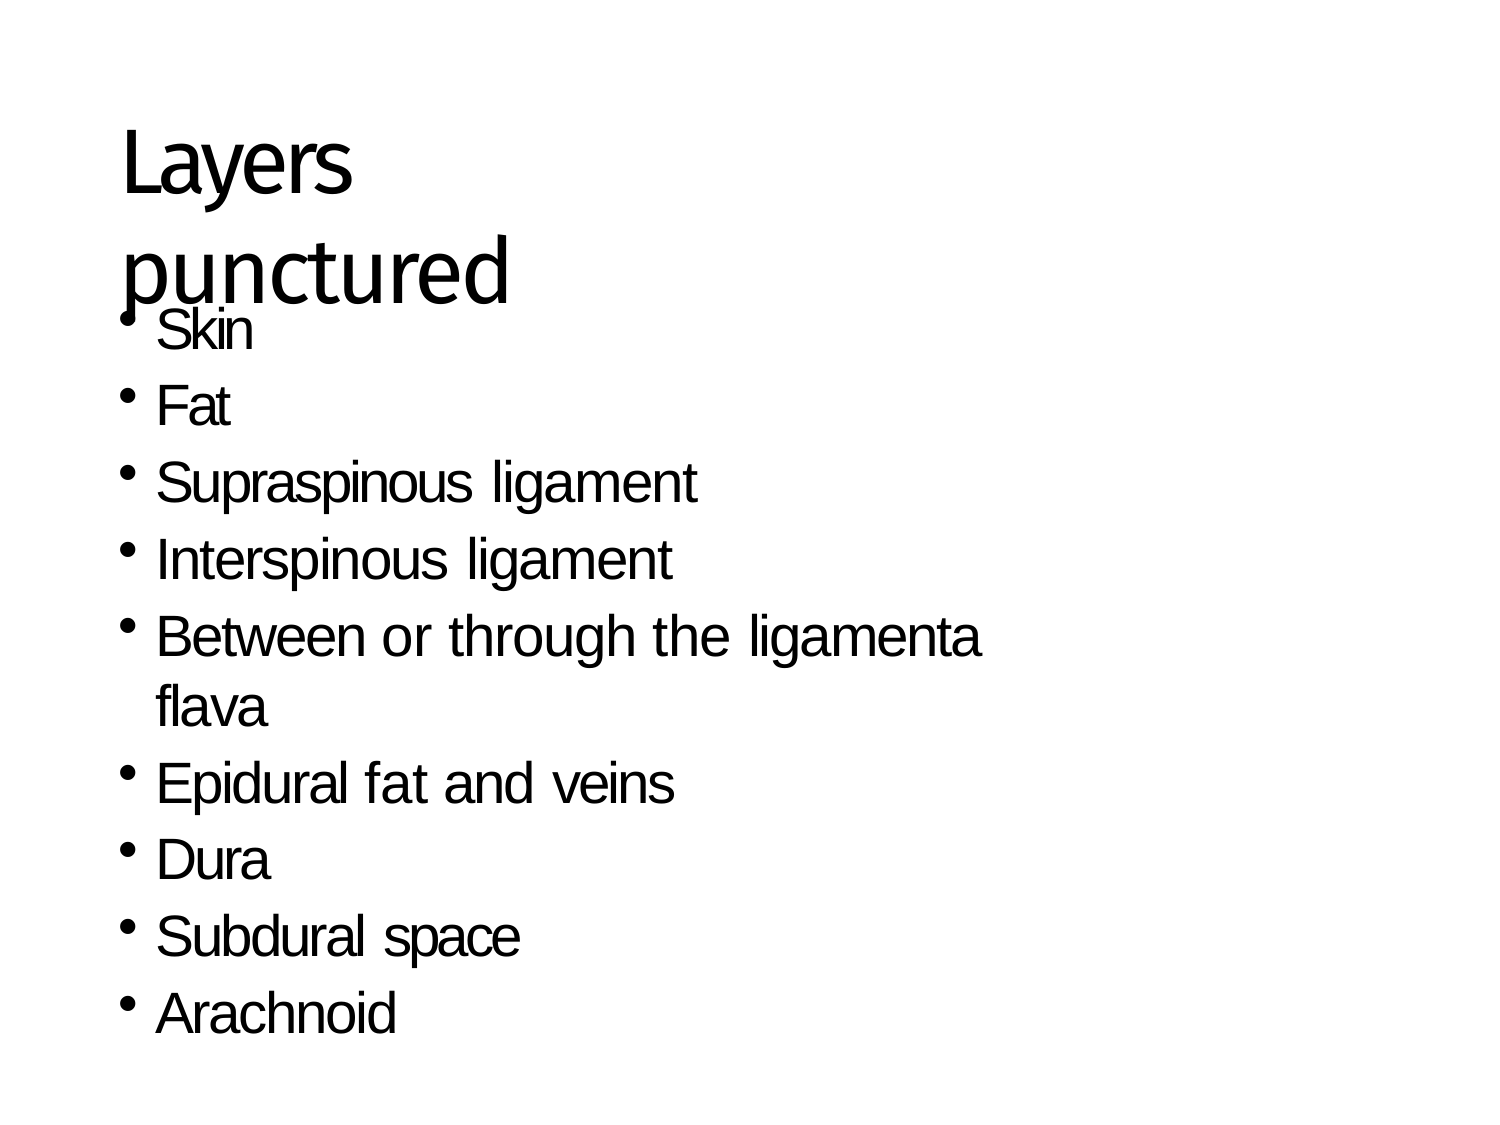

# Layers punctured
Skin
Fat
Supraspinous ligament
Interspinous ligament
Between or through the ligamenta flava
Epidural fat and veins
Dura
Subdural space
Arachnoid